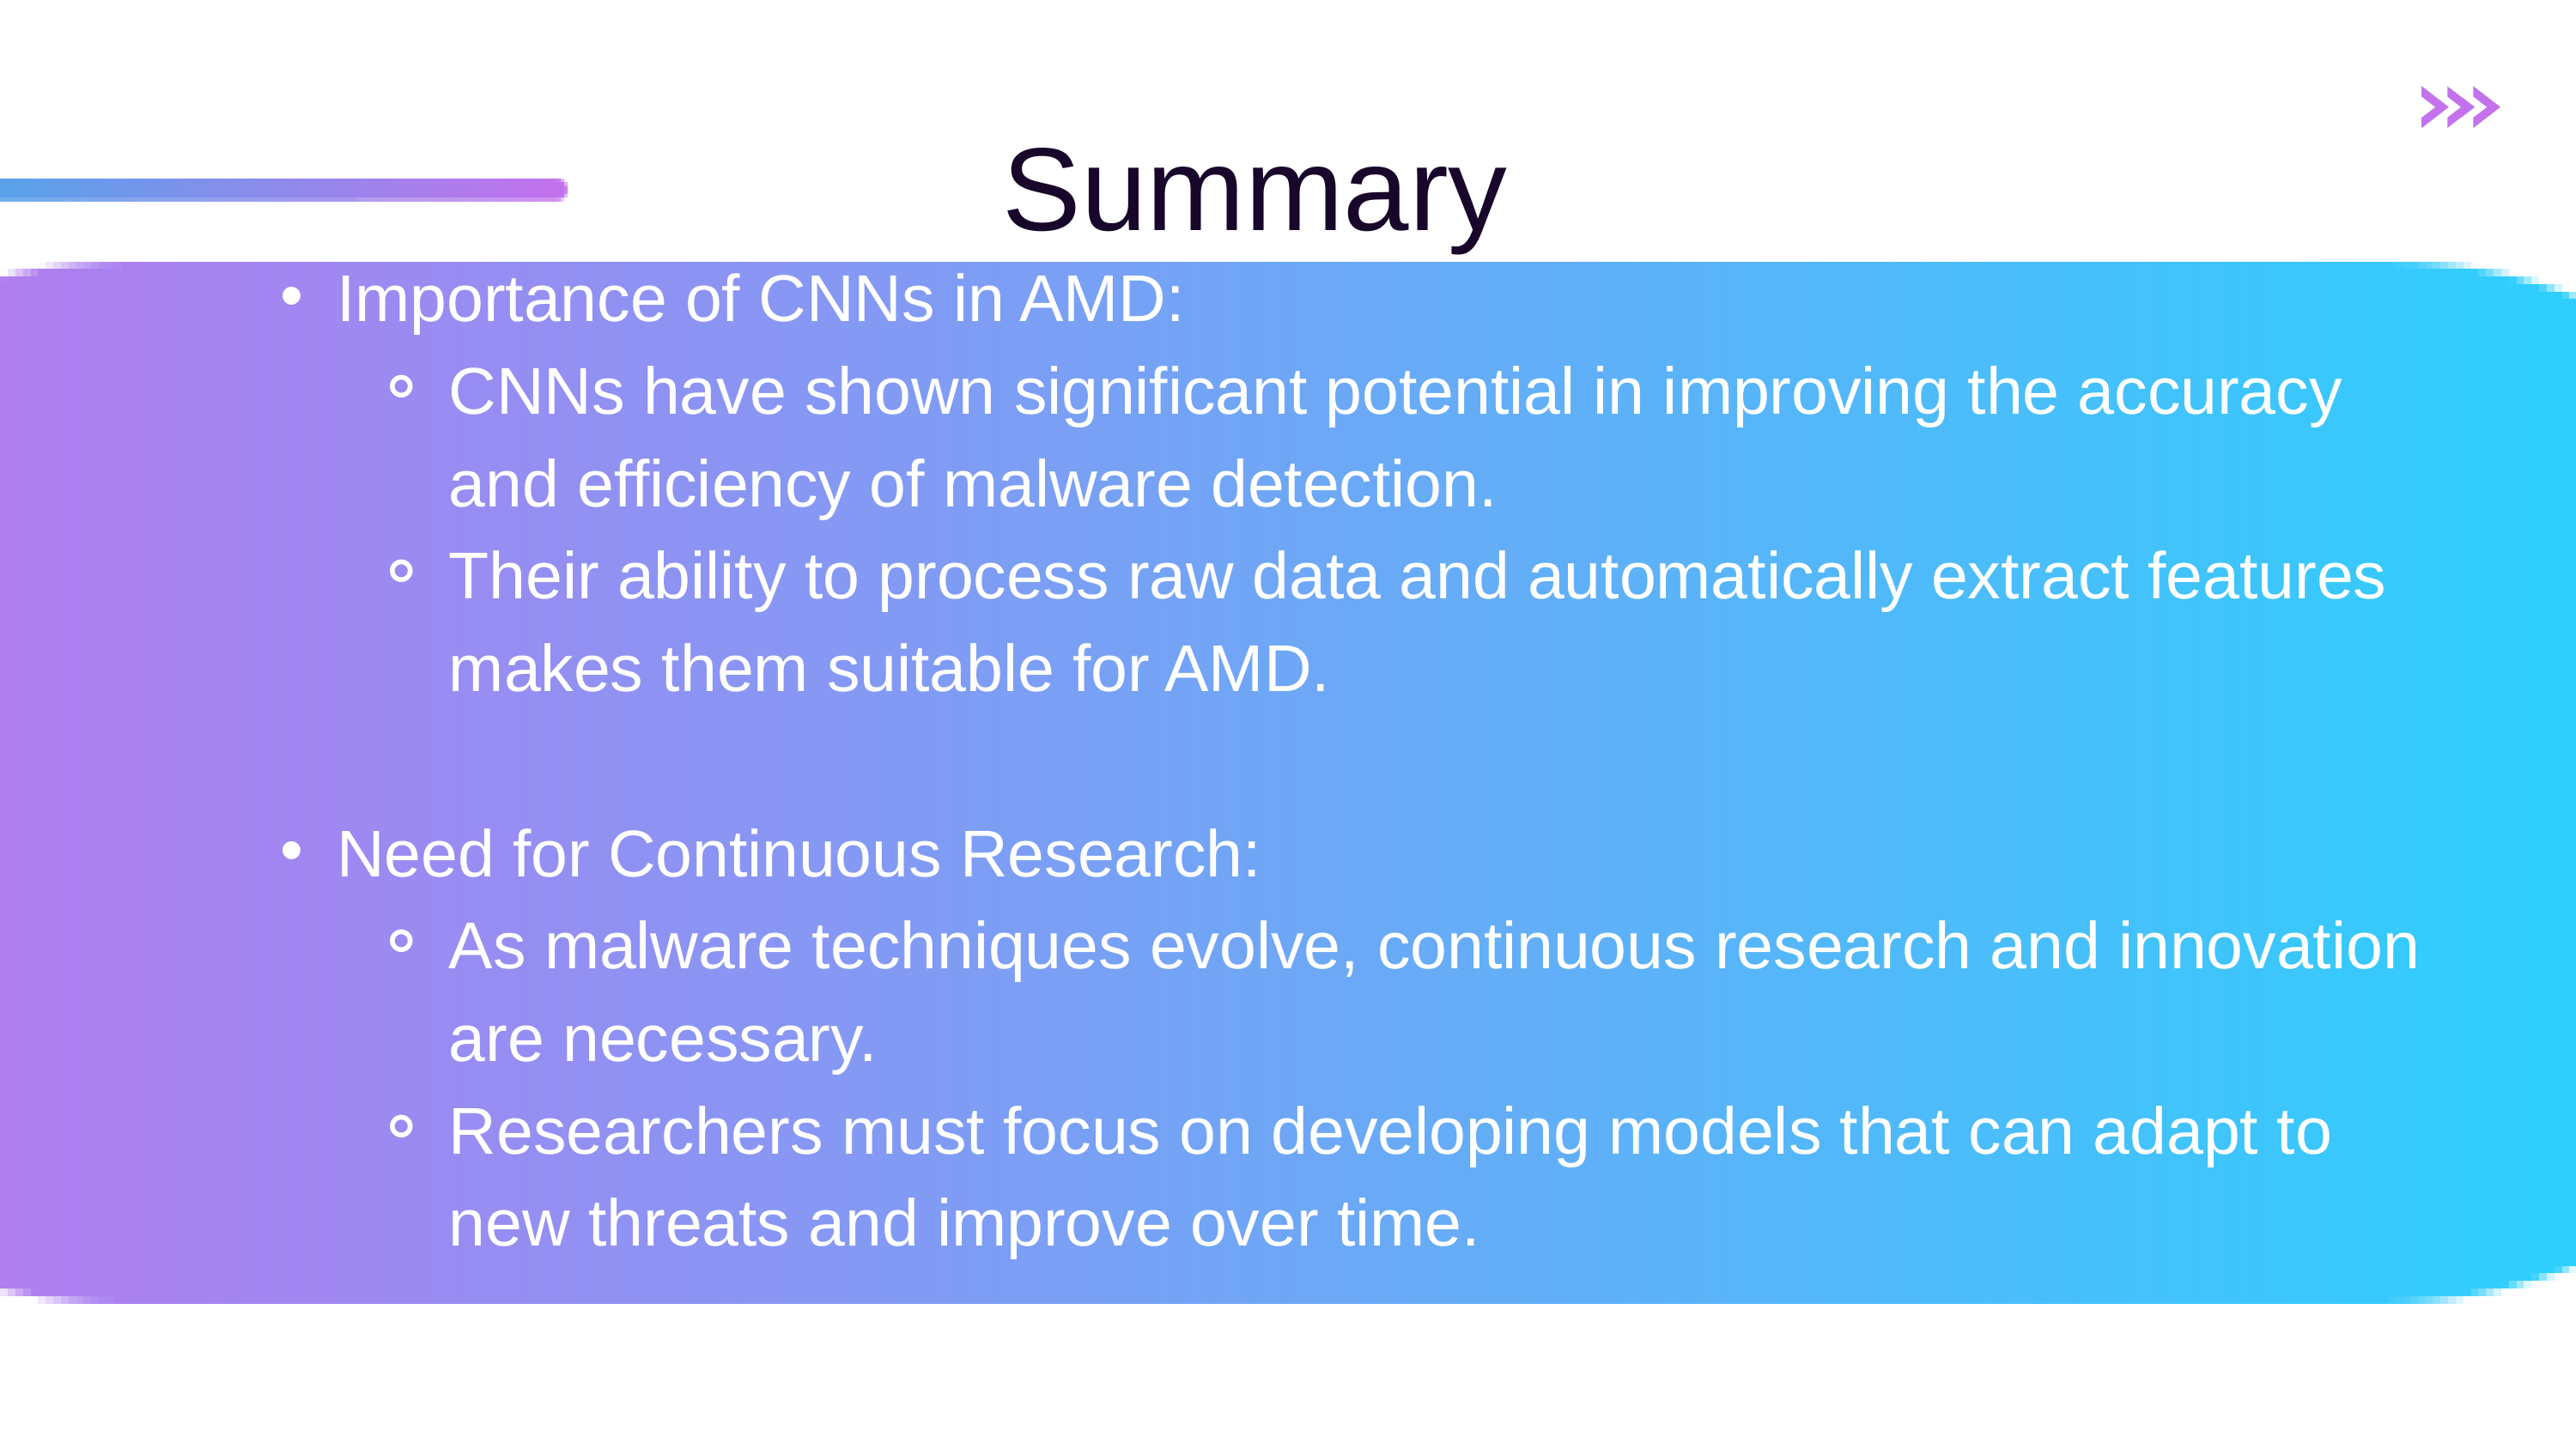

Summary

Importance of CNNs in AMD:
CNNs have shown significant potential in improving the accuracy and efficiency of malware detection.
Their ability to process raw data and automatically extract features makes them suitable for AMD.

Need for Continuous Research:
As malware techniques evolve, continuous research and innovation are necessary.
Researchers must focus on developing models that can adapt to new threats and improve over time.